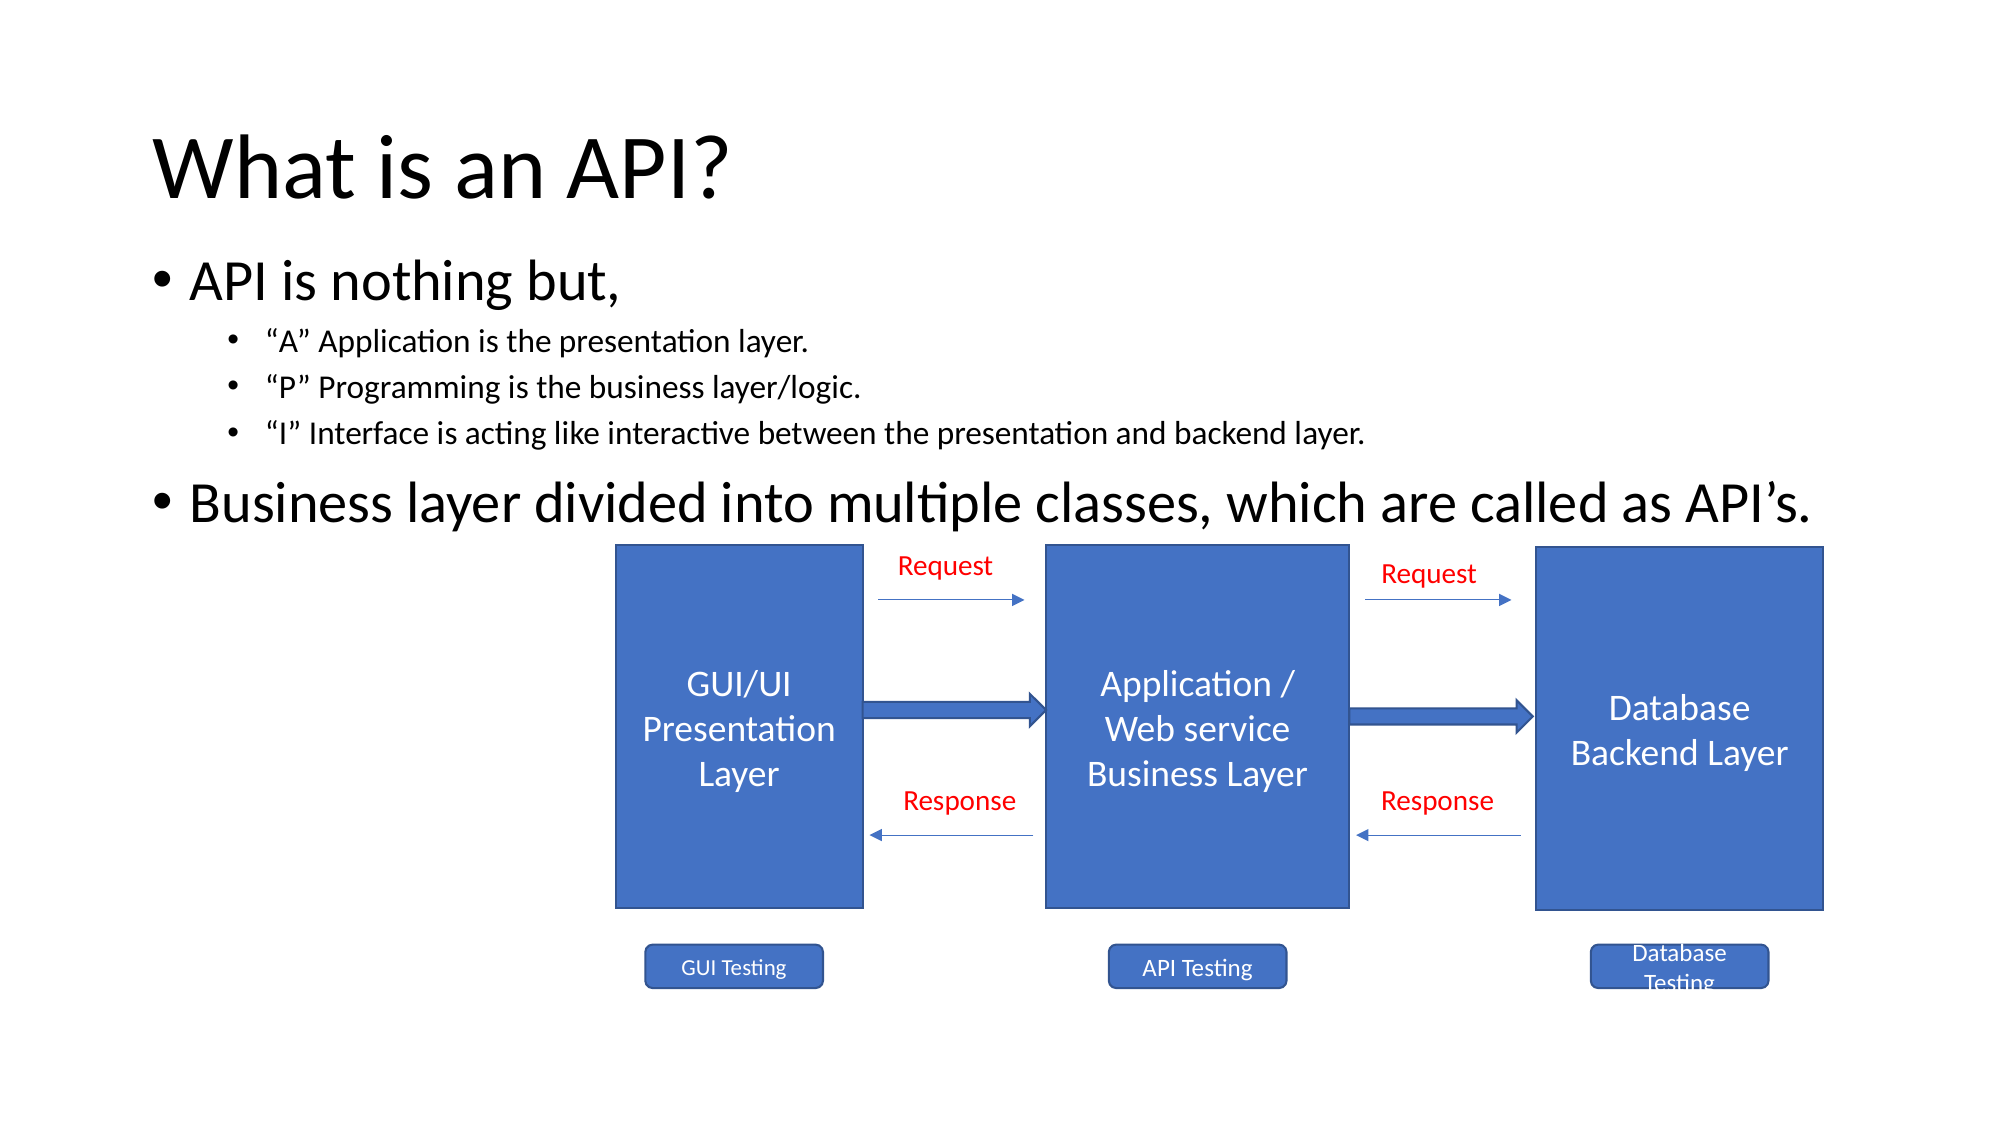

# What is an API?
API is nothing but,
“A” Application is the presentation layer.
“P” Programming is the business layer/logic.
“I” Interface is acting like interactive between the presentation and backend layer.
Business layer divided into multiple classes, which are called as API’s.

Request
GUI/UI Presentation Layer
Application / Web service
Business Layer
Request
Database
Backend Layer

Response
Response
API Testing
Database Testing
GUI Testing